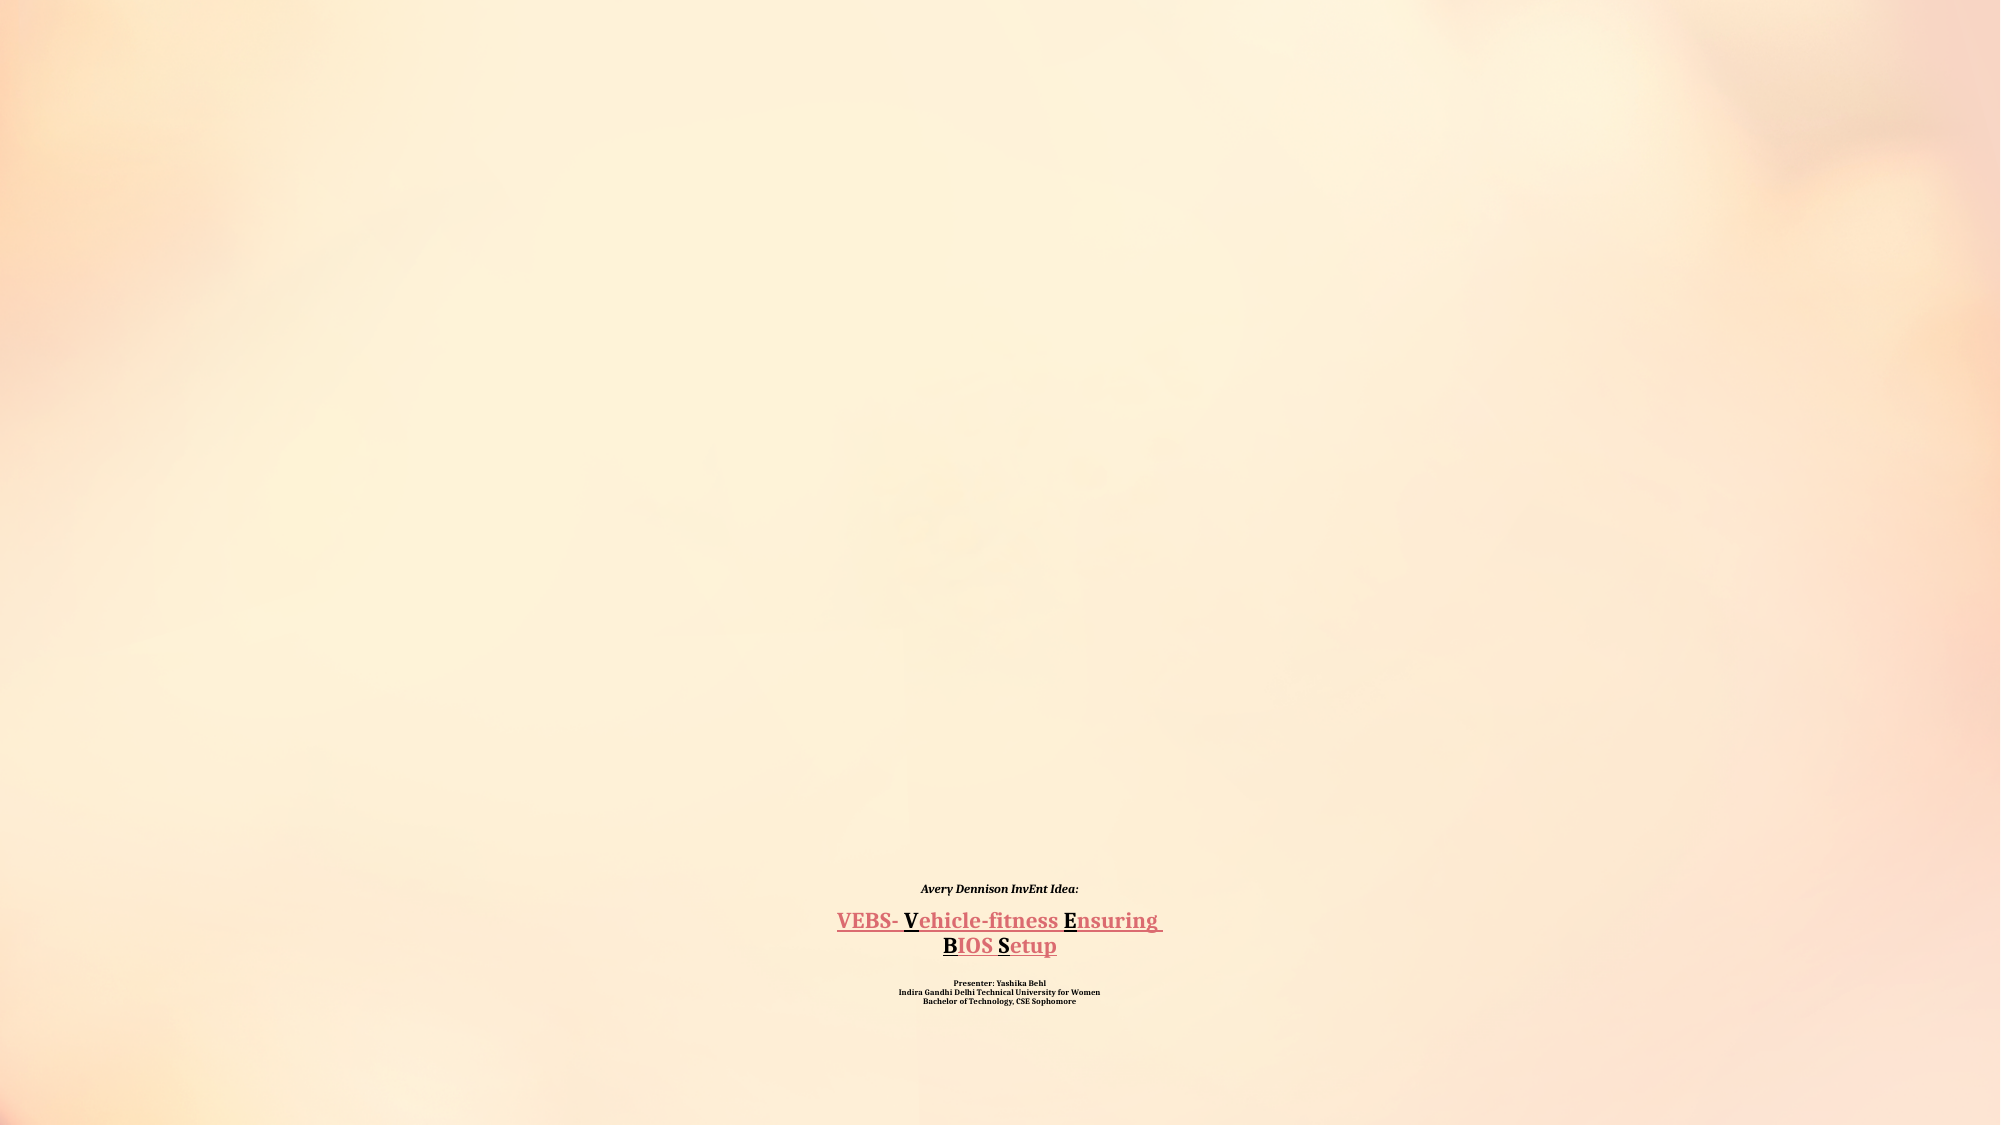

# Avery Dennison InvEnt Idea: VEBS- Vehicle-fitness Ensuring BIOS Setup Presenter: Yashika Behl Indira Gandhi Delhi Technical University for Women Bachelor of Technology, CSE Sophomore